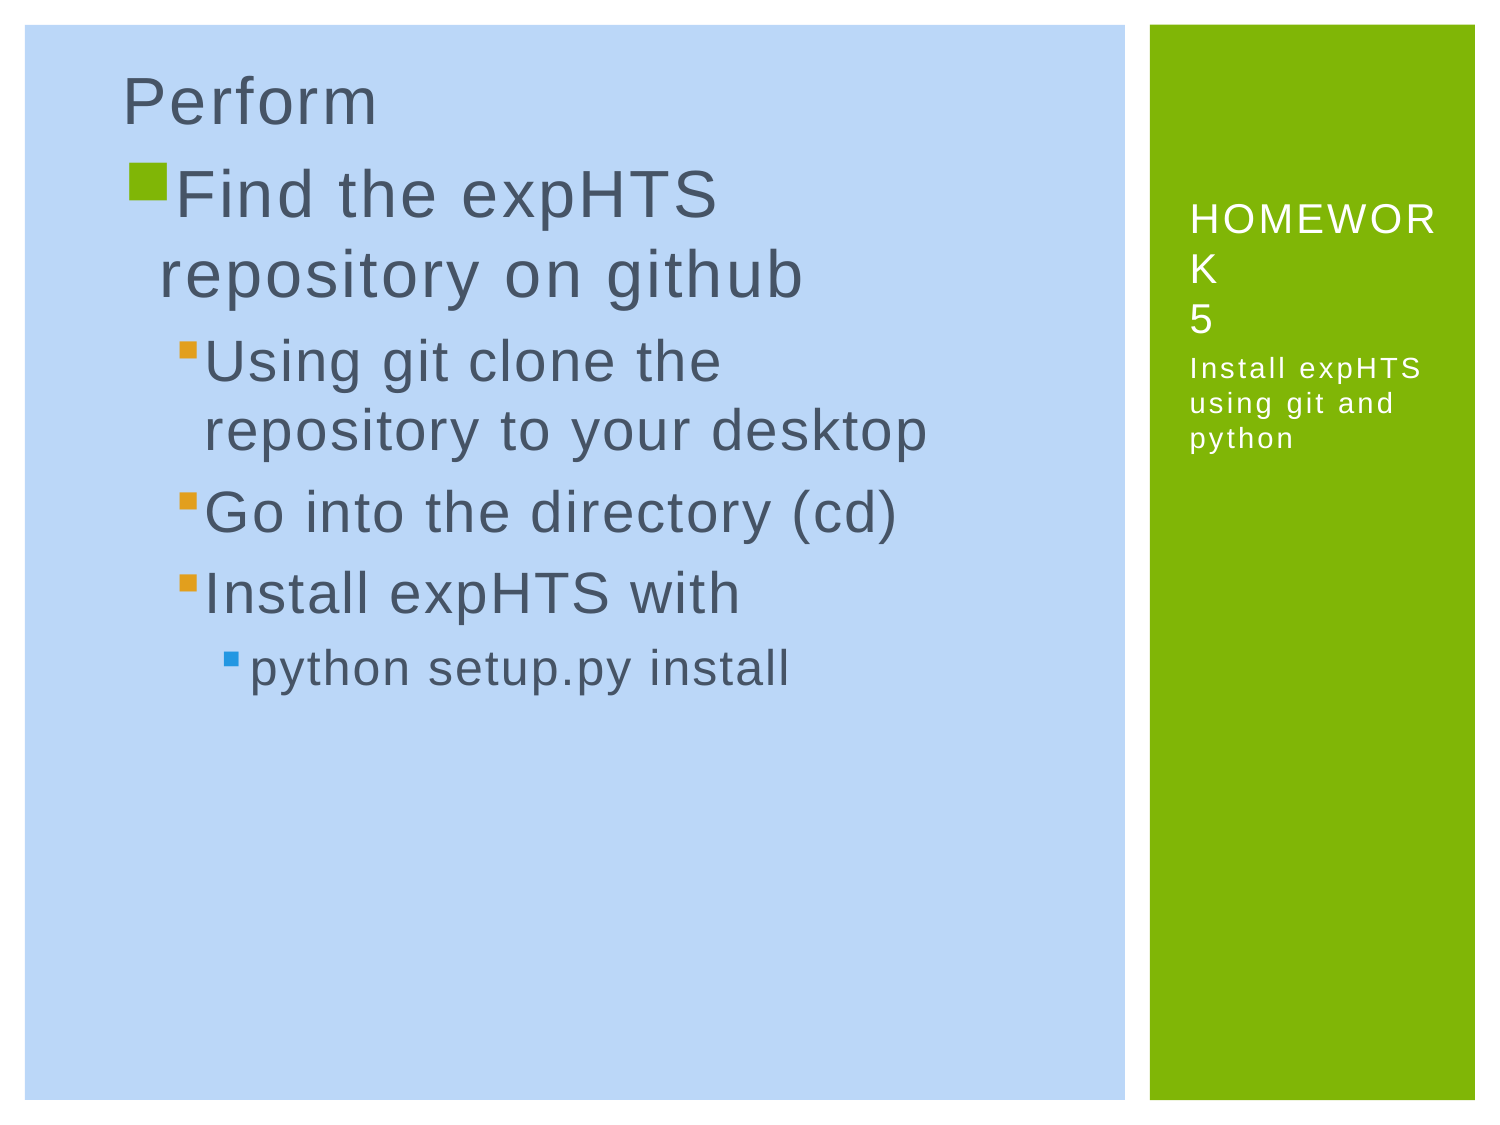

Perform
Find the expHTS repository on github
Using git clone the repository to your desktop
Go into the directory (cd)
Install expHTS with
python setup.py install
# HOMeWORK 5
Install expHTS using git and python